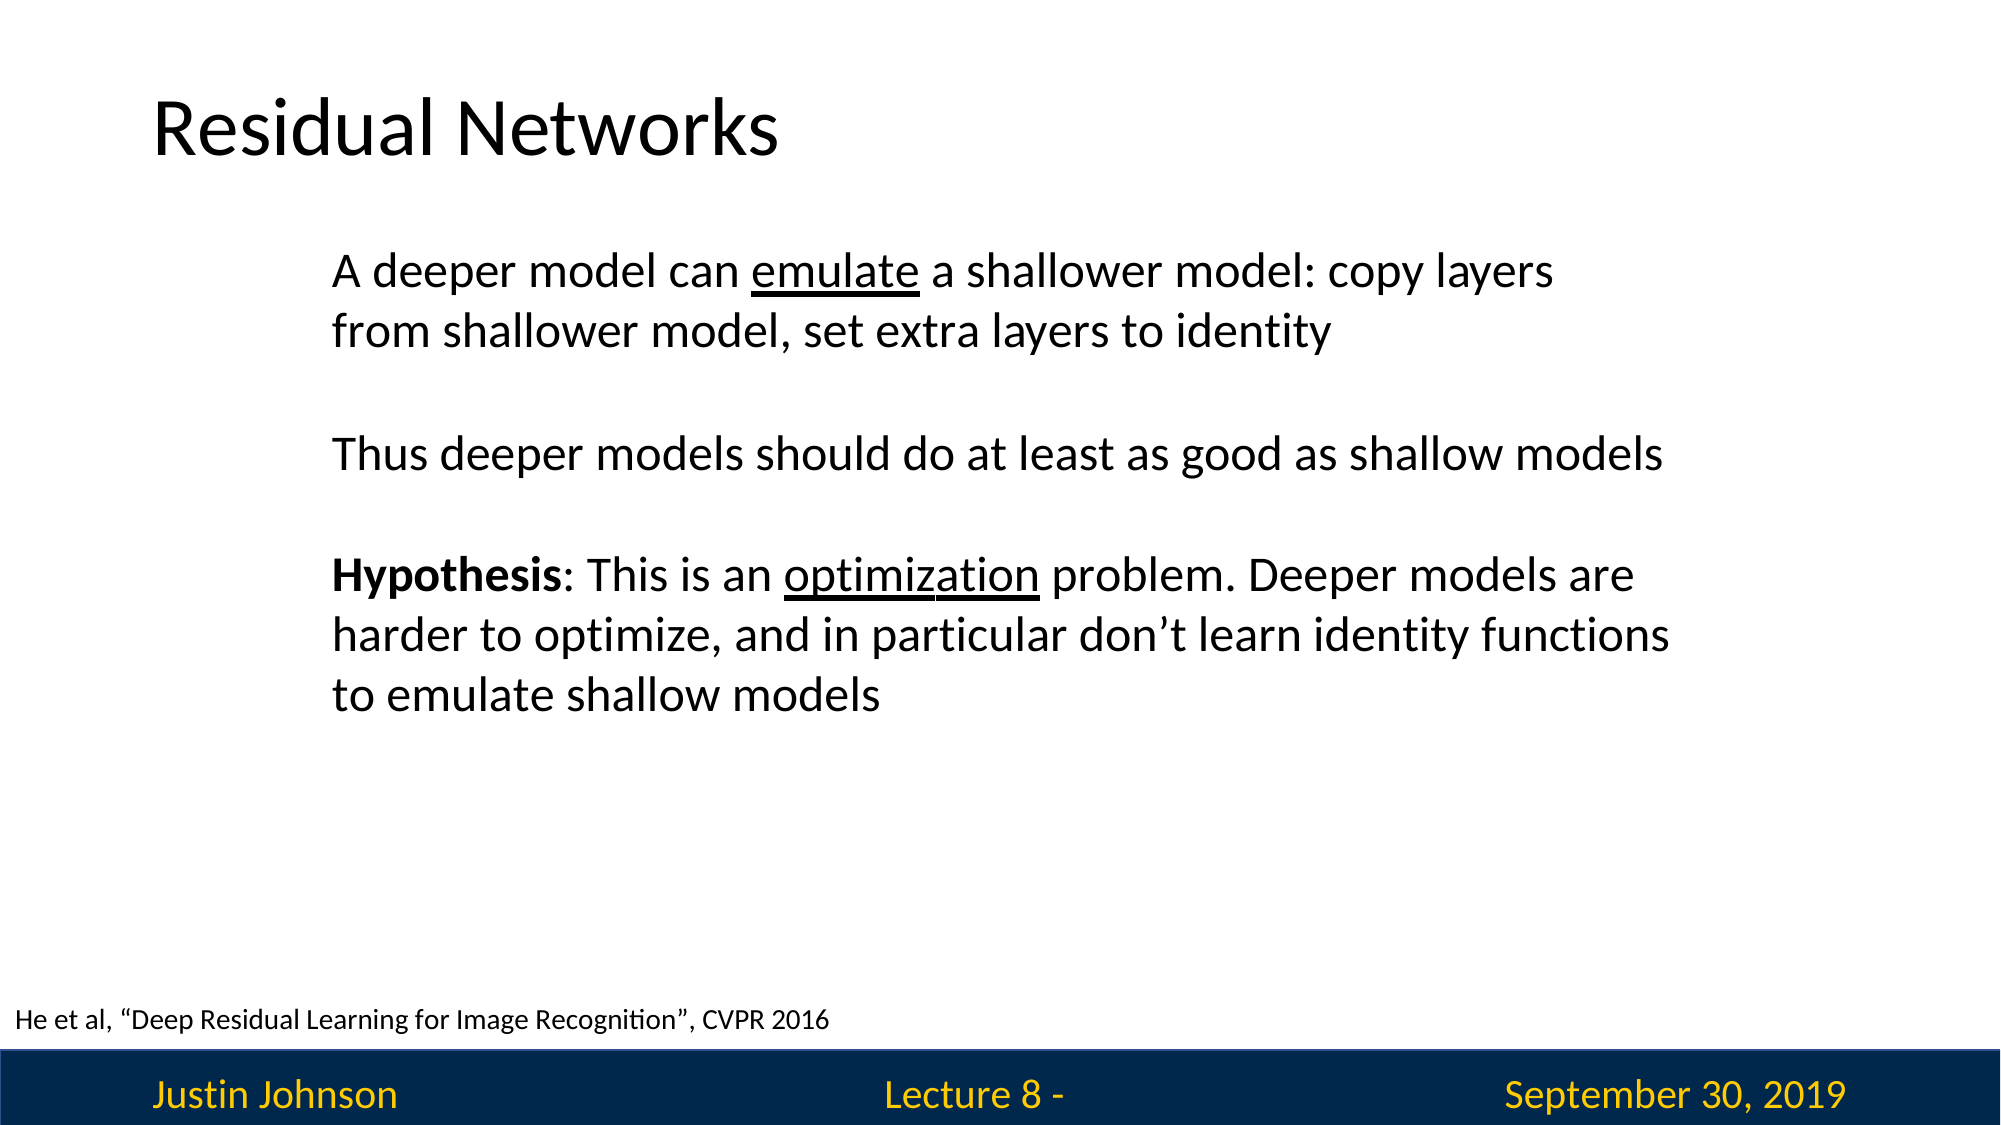

# Residual Networks
A deeper model can emulate a shallower model: copy layers from shallower model, set extra layers to identity

Thus deeper models should do at least as good as shallow models

Hypothesis: This is an optimization problem. Deeper models are harder to optimize, and in particular don’t learn identity functions to emulate shallow models
He et al, “Deep Residual Learning for Image Recognition”, CVPR 2016
Justin Johnson
September 30, 2019
Lecture 8 - 358